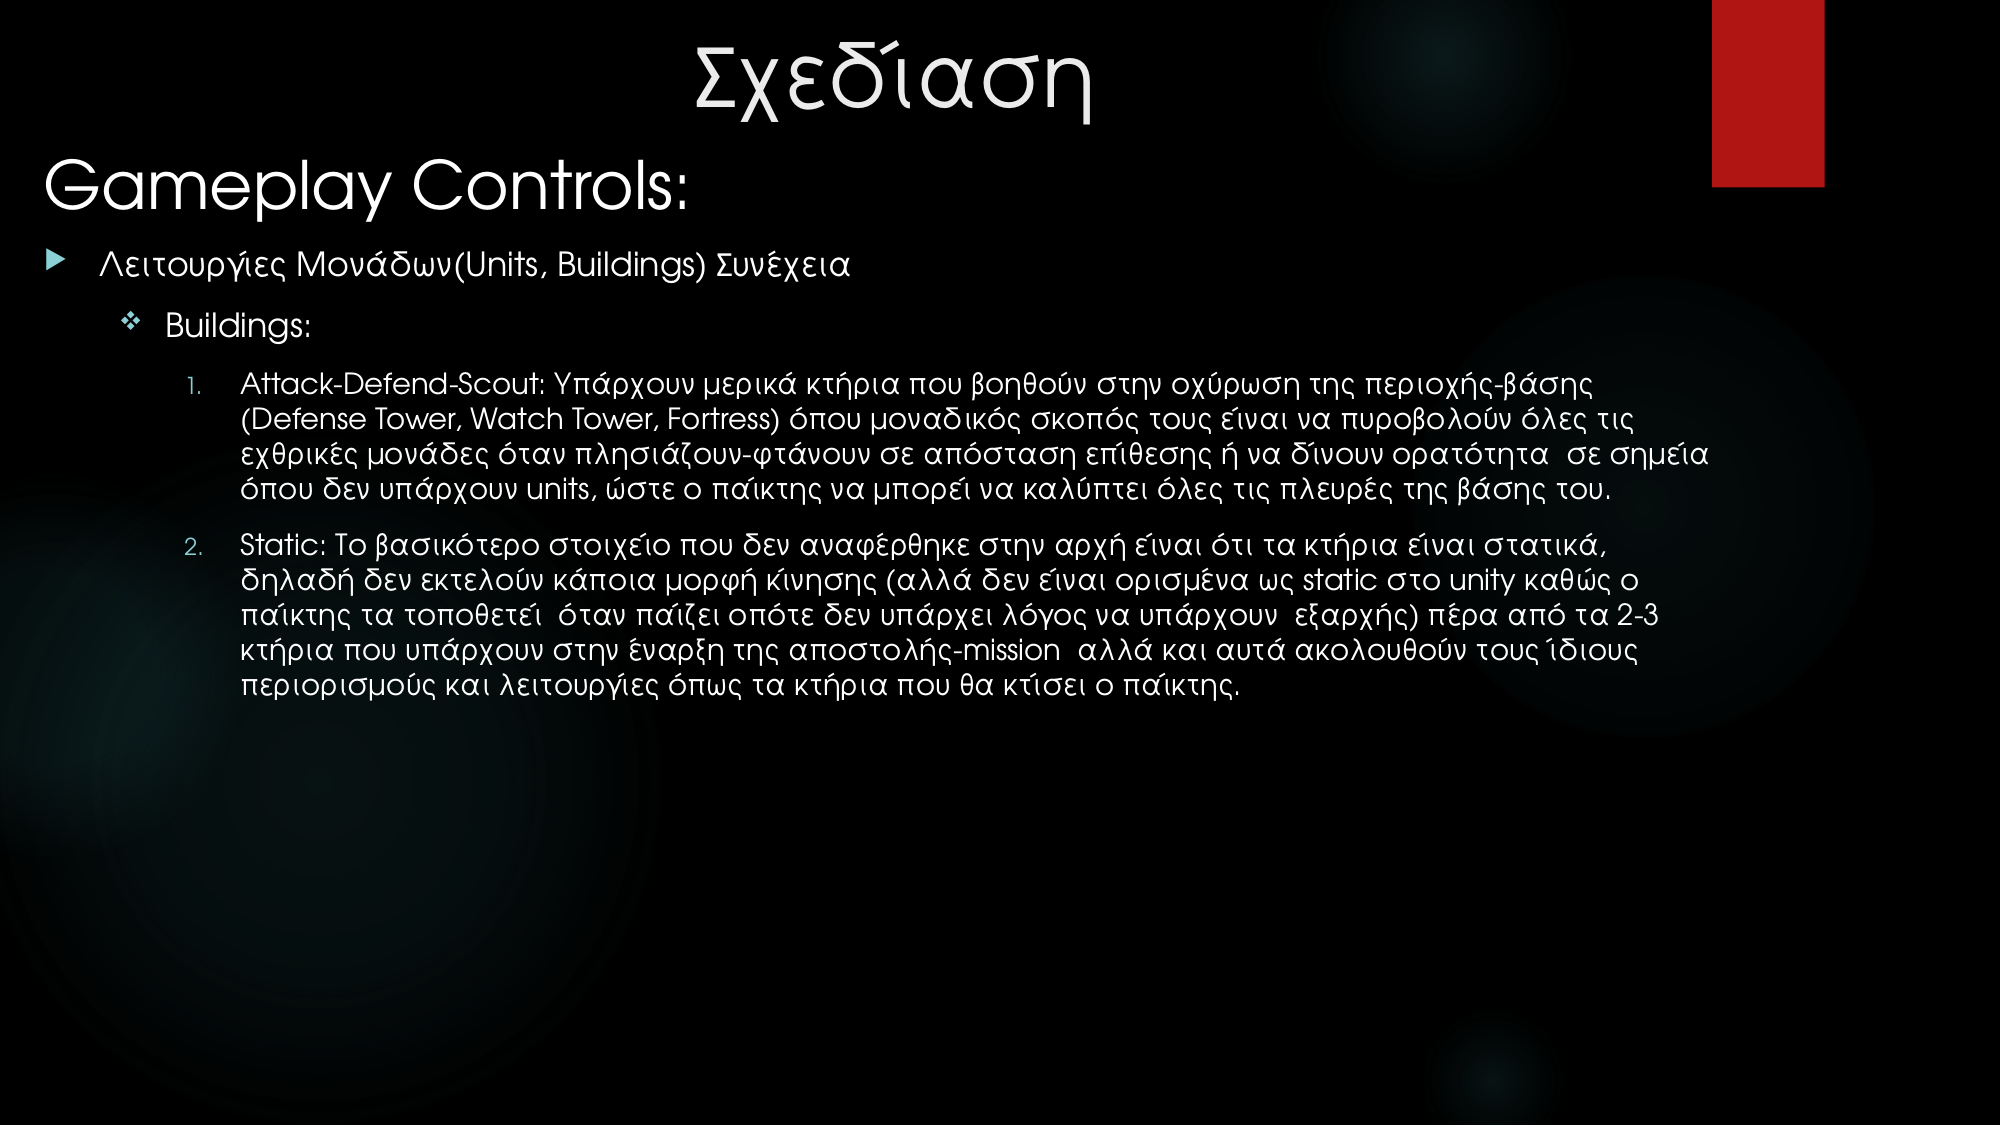

# Σχεδίαση
Gameplay Controls:
Λειτουργίες Μονάδων(Units, Buildings) Συνέχεια
Buildings:
Attack-Defend-Scout: Υπάρχουν μερικά κτήρια που βοηθούν στην οχύρωση της περιοχής-βάσης (Defense Tower, Watch Tower, Fortress) όπου μοναδικός σκοπός τους είναι να πυροβολούν όλες τις εχθρικές μονάδες όταν πλησιάζουν-φτάνουν σε απόσταση επίθεσης ή να δίνουν ορατότητα  σε σημεία όπου δεν υπάρχουν units, ώστε ο παίκτης να μπορεί να καλύπτει όλες τις πλευρές της βάσης του.
Static: Το βασικότερο στοιχείο που δεν αναφέρθηκε στην αρχή είναι ότι τα κτήρια είναι στατικά, δηλαδή δεν εκτελούν κάποια μορφή κίνησης (αλλά δεν είναι ορισμένα ως static στο unity καθώς ο παίκτης τα τοποθετεί  όταν παίζει οπότε δεν υπάρχει λόγος να υπάρχουν  εξαρχής) πέρα από τα 2-3 κτήρια που υπάρχουν στην έναρξη της αποστολής-mission  αλλά και αυτά ακολουθούν τους ίδιους περιορισμούς και λειτουργίες όπως τα κτήρια που θα κτίσει ο παίκτης.